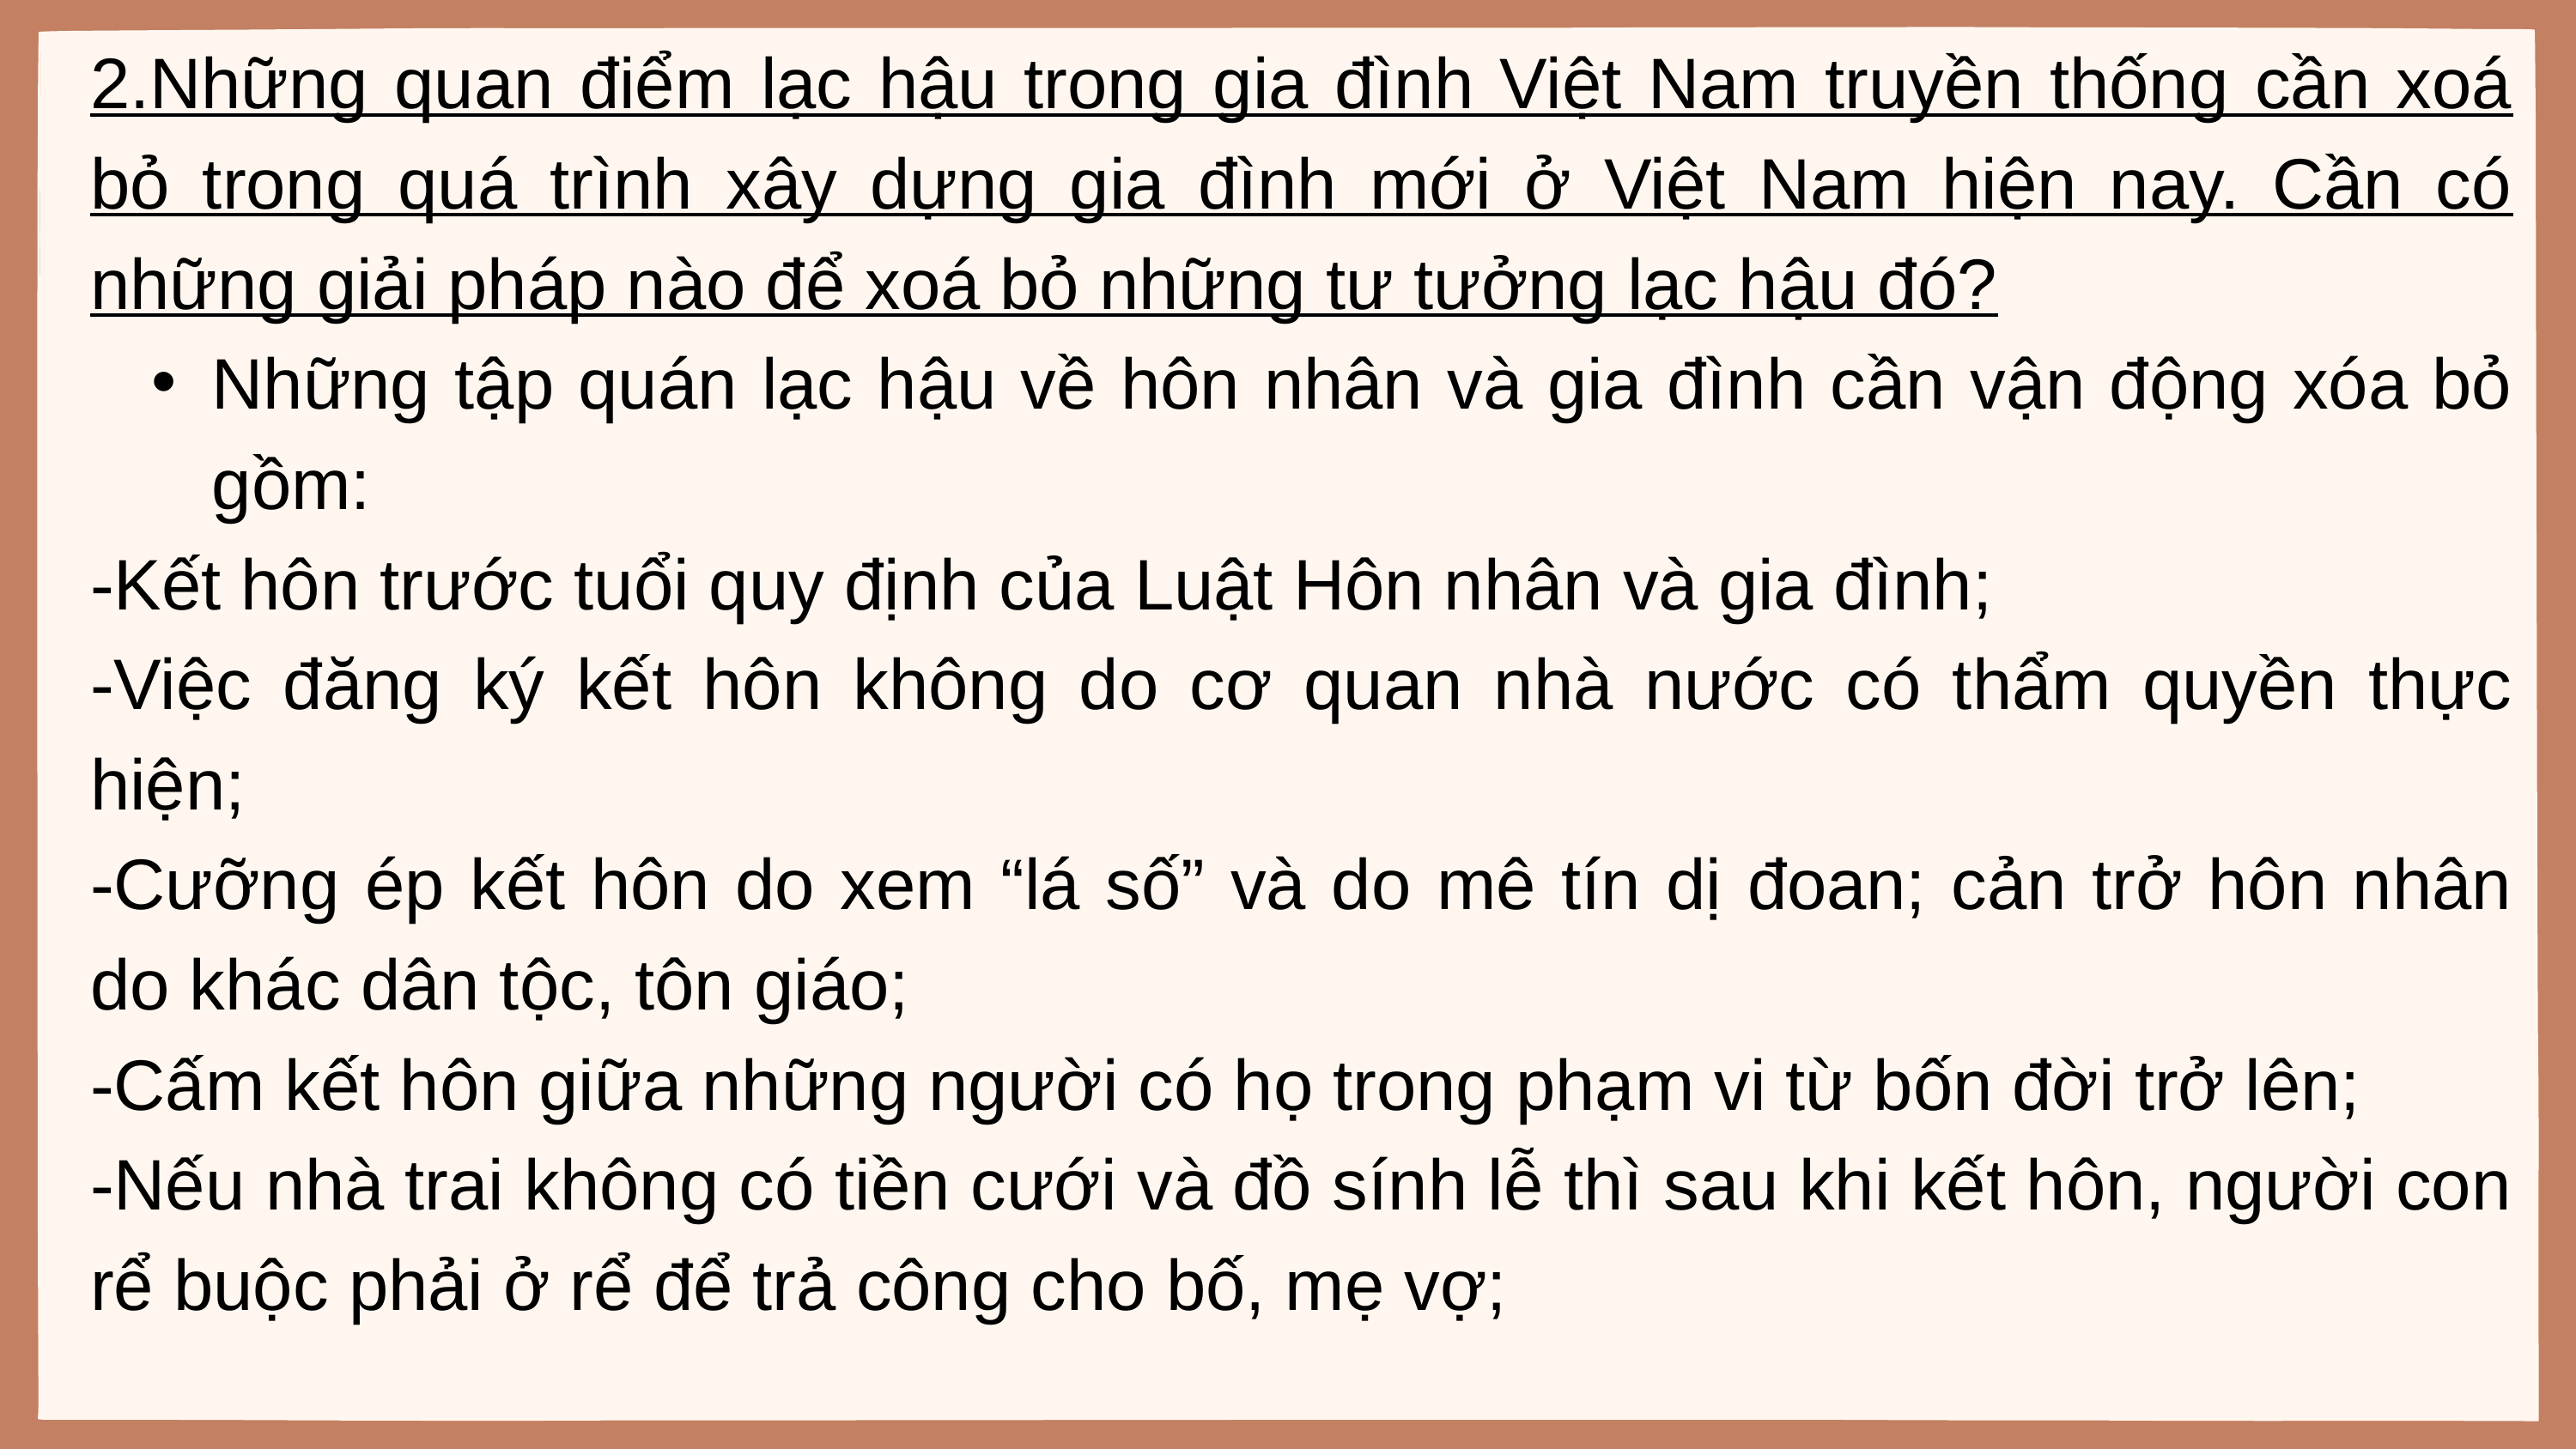

2.Những quan điểm lạc hậu trong gia đình Việt Nam truyền thống cần xoá bỏ trong quá trình xây dựng gia đình mới ở Việt Nam hiện nay. Cần có những giải pháp nào để xoá bỏ những tư tưởng lạc hậu đó?
Những tập quán lạc hậu về hôn nhân và gia đình cần vận động xóa bỏ gồm:
-Kết hôn trước tuổi quy định của Luật Hôn nhân và gia đình;
-Việc đăng ký kết hôn không do cơ quan nhà nước có thẩm quyền thực hiện;
-Cưỡng ép kết hôn do xem “lá số” và do mê tín dị đoan; cản trở hôn nhân do khác dân tộc, tôn giáo;
-Cấm kết hôn giữa những người có họ trong phạm vi từ bốn đời trở lên;
-Nếu nhà trai không có tiền cưới và đồ sính lễ thì sau khi kết hôn, người con rể buộc phải ở rể để trả công cho bố, mẹ vợ;